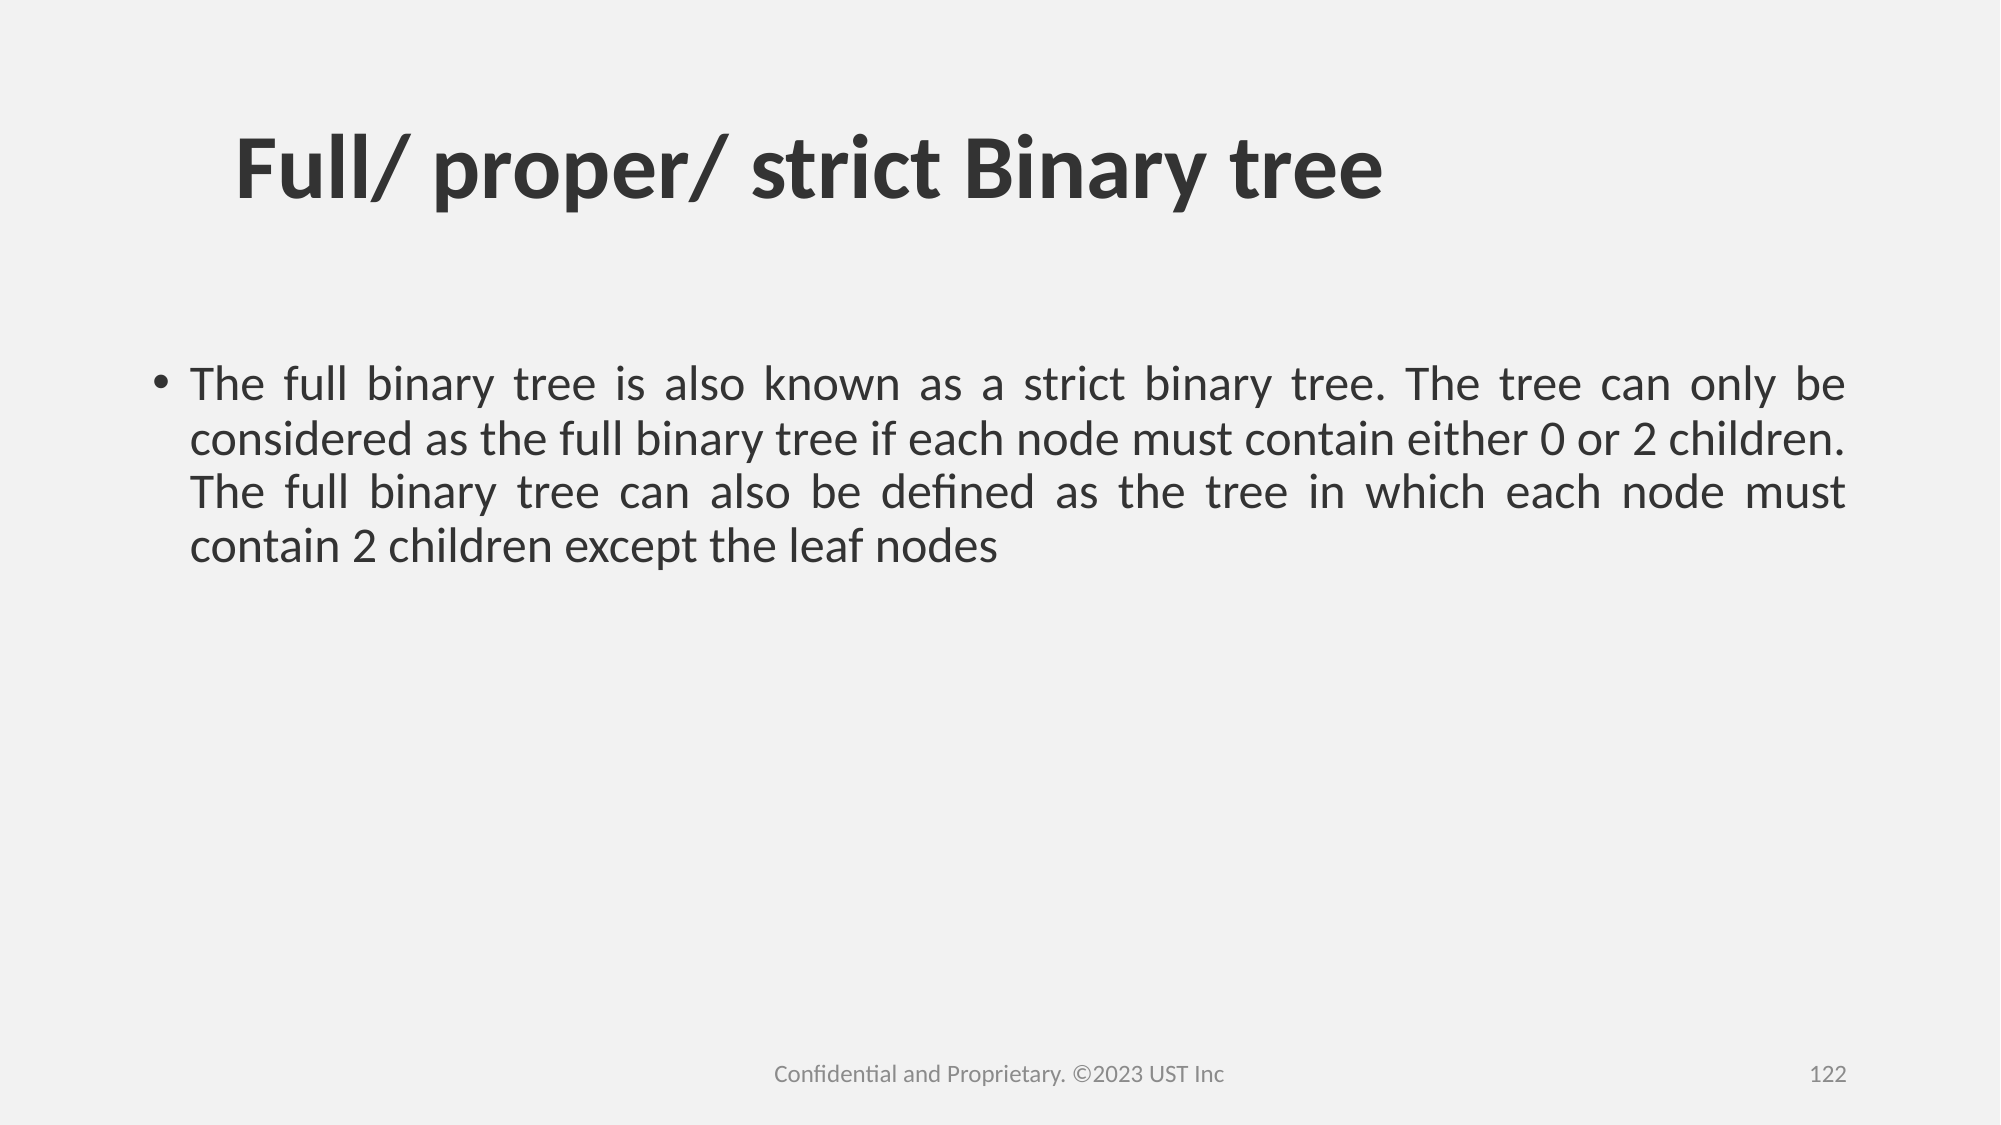

# Full/ proper/ strict Binary tree

The full binary tree is also known as a strict binary tree. The tree can only be considered as the full binary tree if each node must contain either 0 or 2 children. The full binary tree can also be defined as the tree in which each node must contain 2 children except the leaf nodes

Confidential and Proprietary. ©2023 UST Inc
122